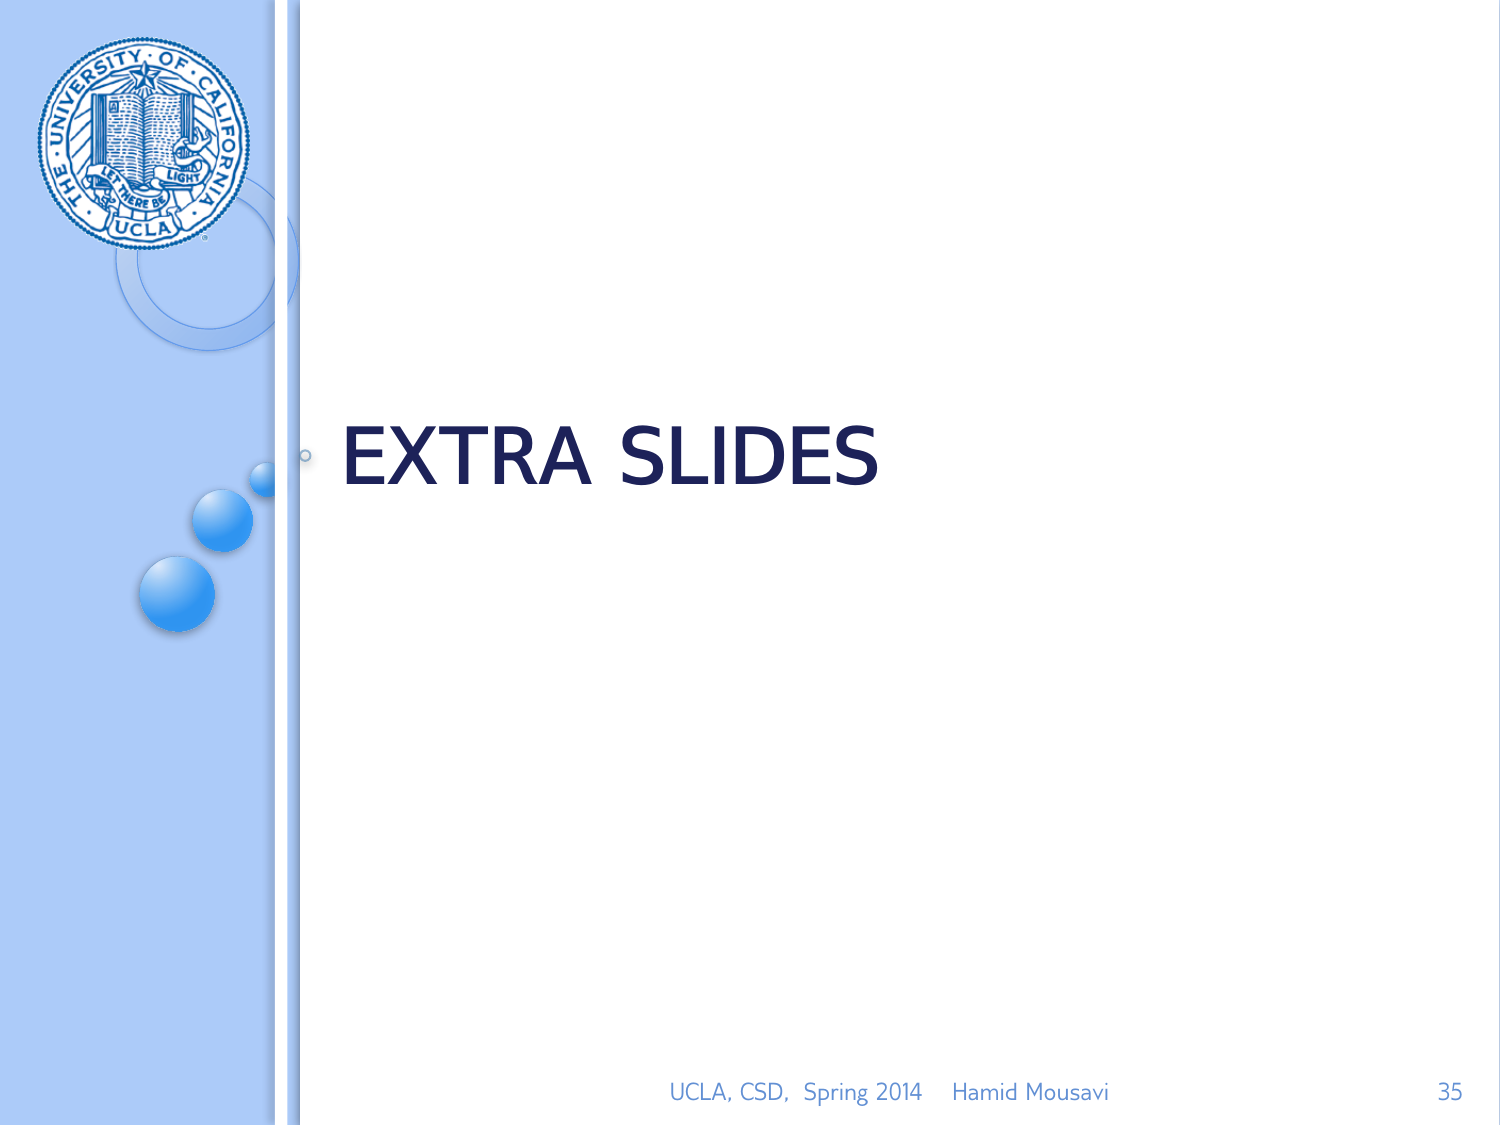

# Extra Slides
UCLA, CSD,  Spring 2014
Hamid Mousavi
35